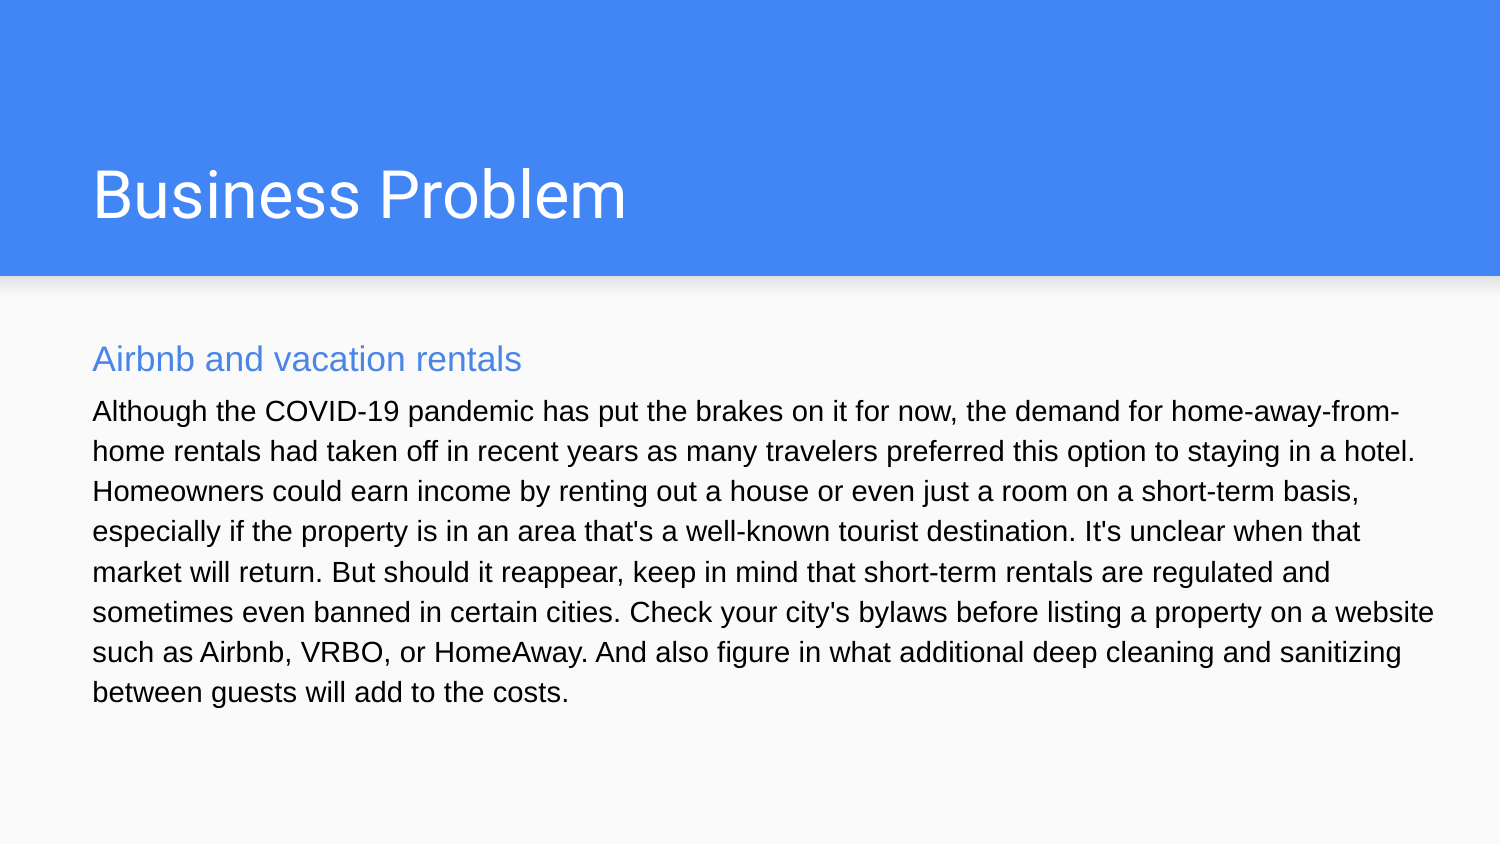

# Business Problem
Airbnb and vacation rentals
Although the COVID-19 pandemic has put the brakes on it for now, the demand for home-away-from-home rentals had taken off in recent years as many travelers preferred this option to staying in a hotel. Homeowners could earn income by renting out a house or even just a room on a short-term basis, especially if the property is in an area that's a well-known tourist destination. It's unclear when that market will return. But should it reappear, keep in mind that short-term rentals are regulated and sometimes even banned in certain cities. Check your city's bylaws before listing a property on a website such as Airbnb, VRBO, or HomeAway. And also figure in what additional deep cleaning and sanitizing between guests will add to the costs.